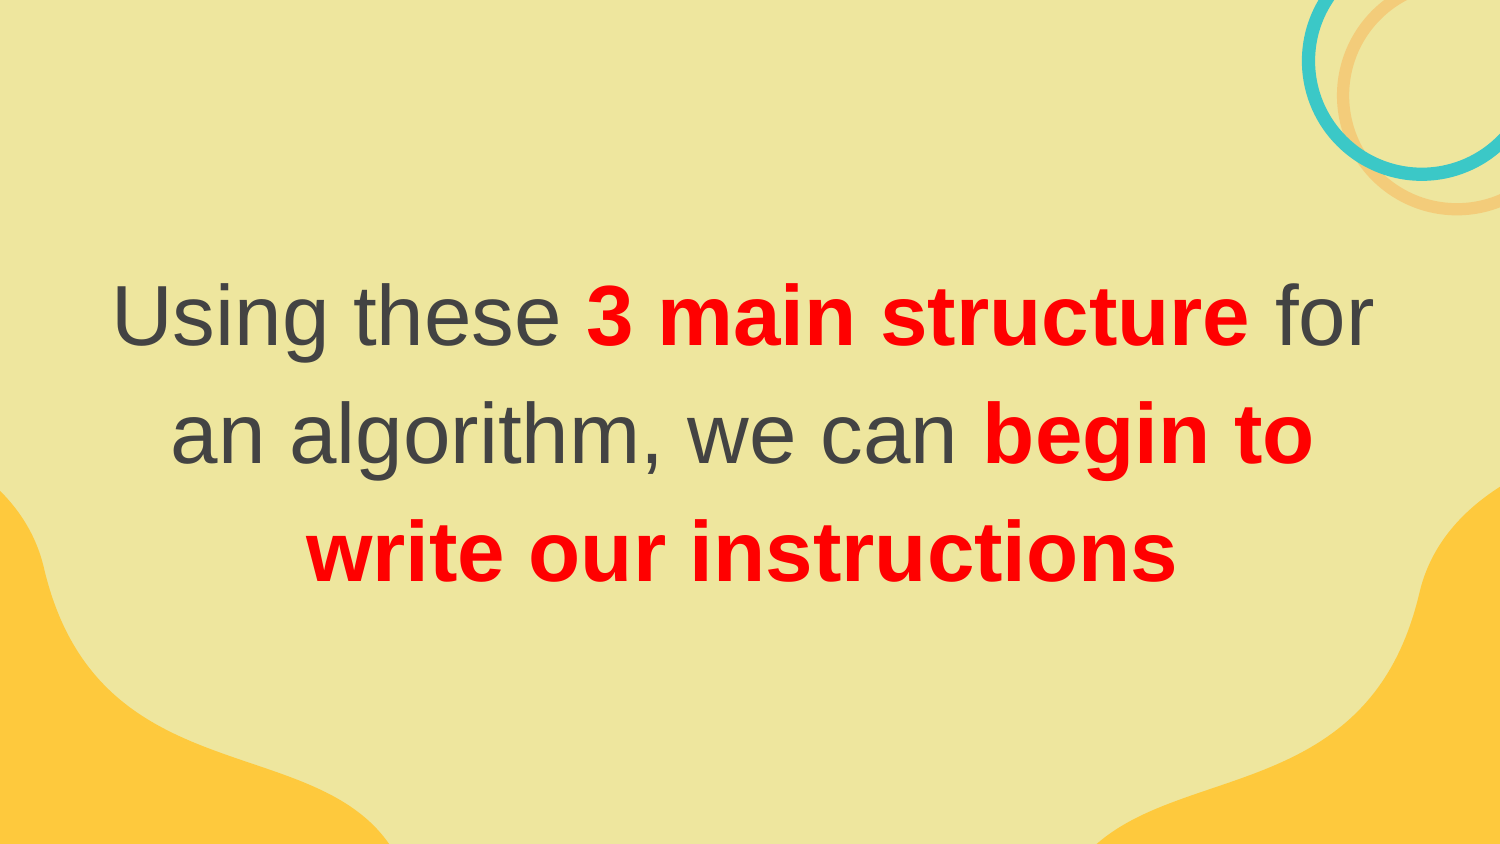

Using these 3 main structure for an algorithm, we can begin to write our instructions